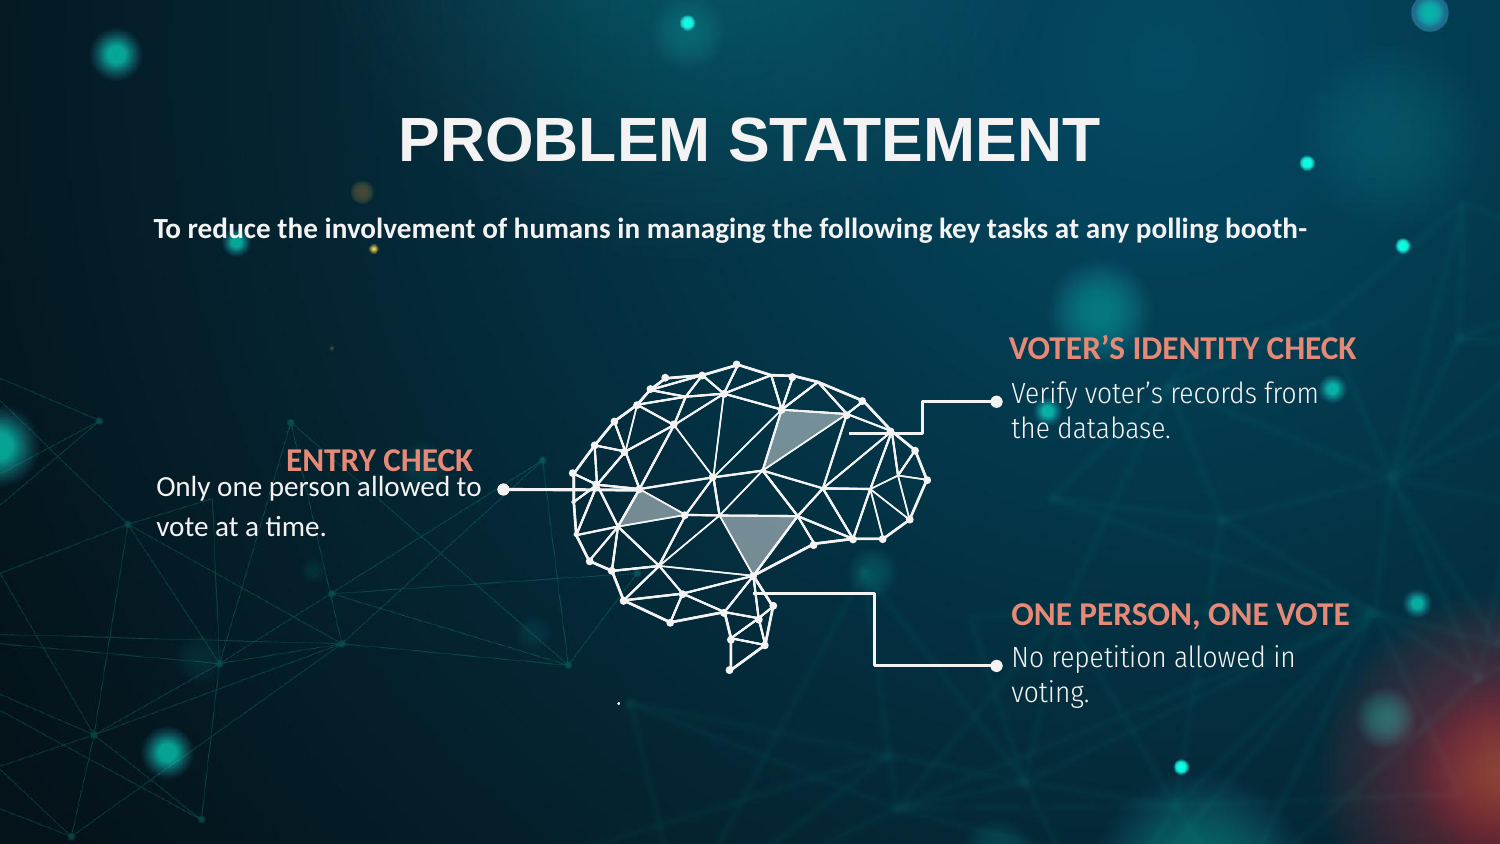

# PROBLEM STATEMENT
To reduce the involvement of humans in managing the following key tasks at any polling booth-

VOTER’S IDENTITY CHECK
Verify voter’s records from the database.

ENTRY CHECK
Only one person allowed to vote at a time.
ONE PERSON, ONE VOTE
No repetition allowed in voting.